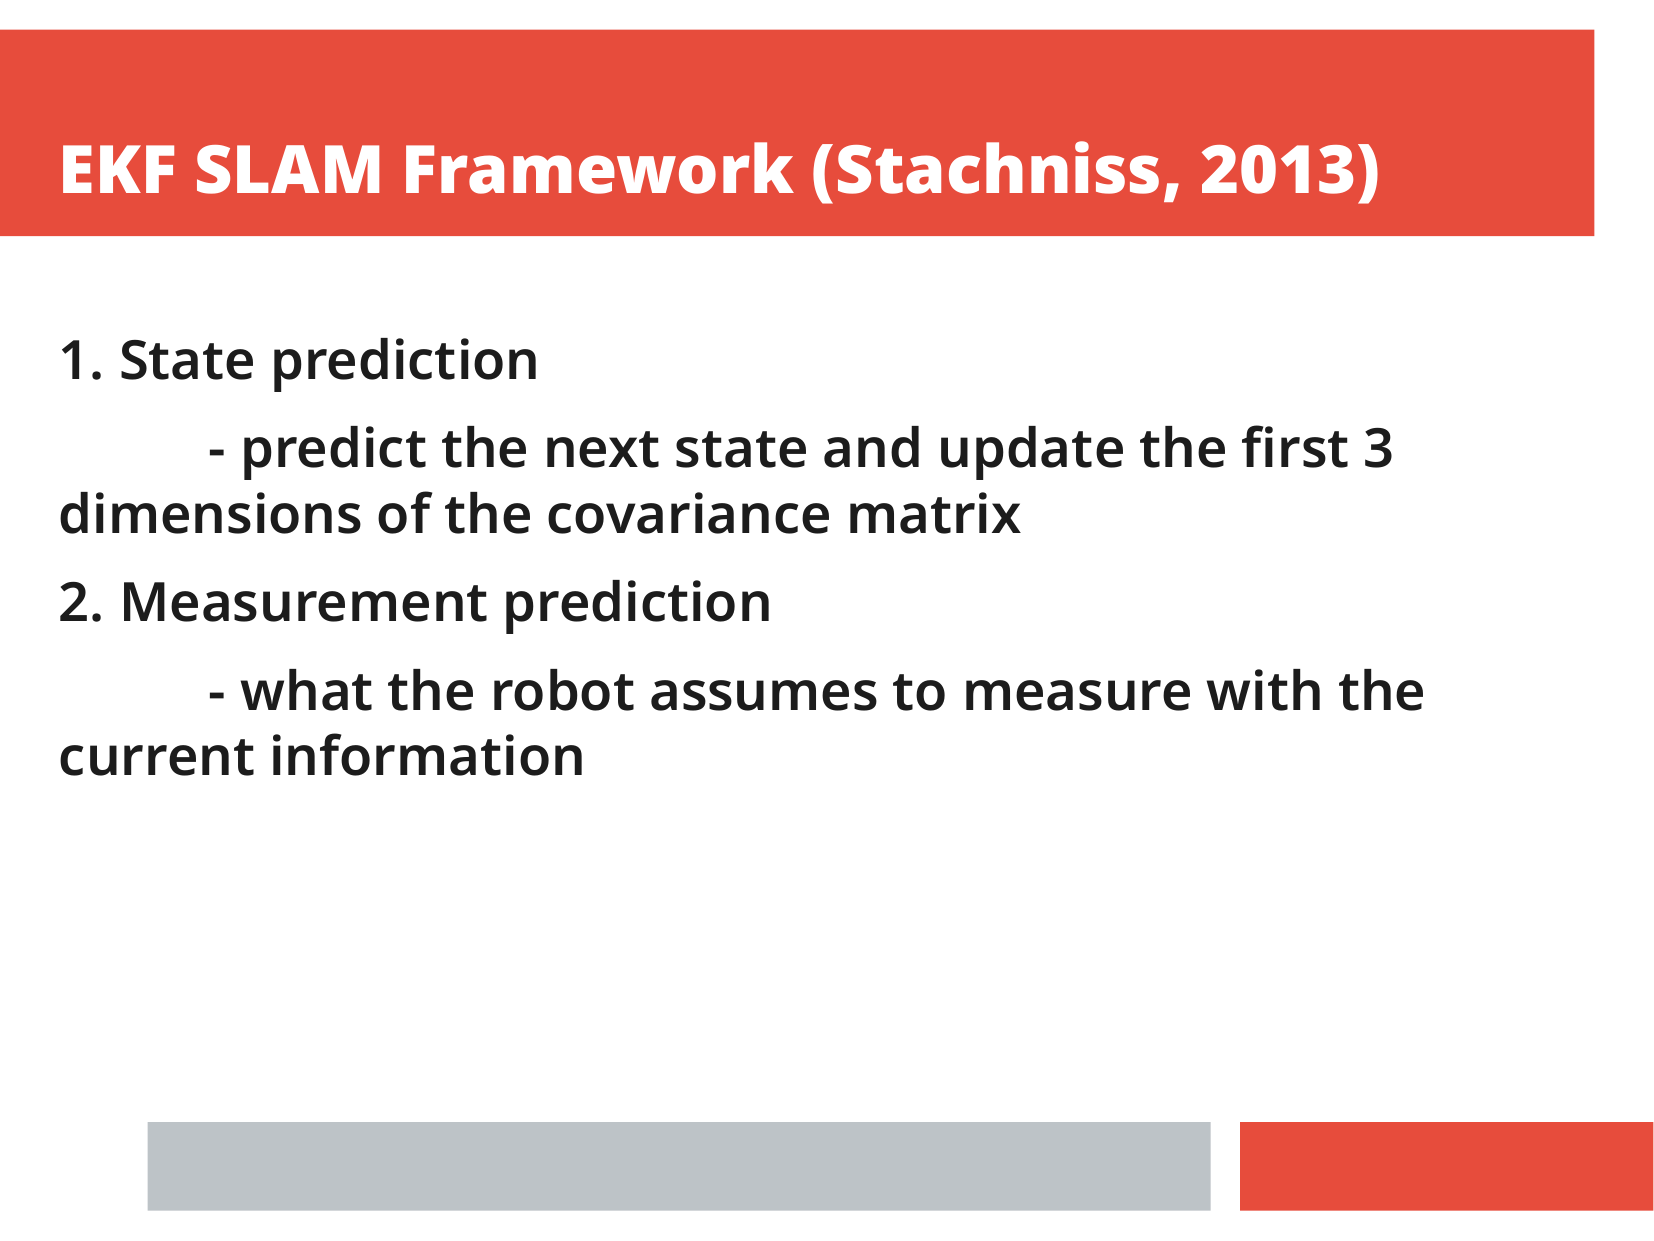

EKF SLAM Framework (Stachniss, 2013)
1. State prediction
	- predict the next state and update the first 3 dimensions of the covariance matrix
2. Measurement prediction
	- what the robot assumes to measure with the current information